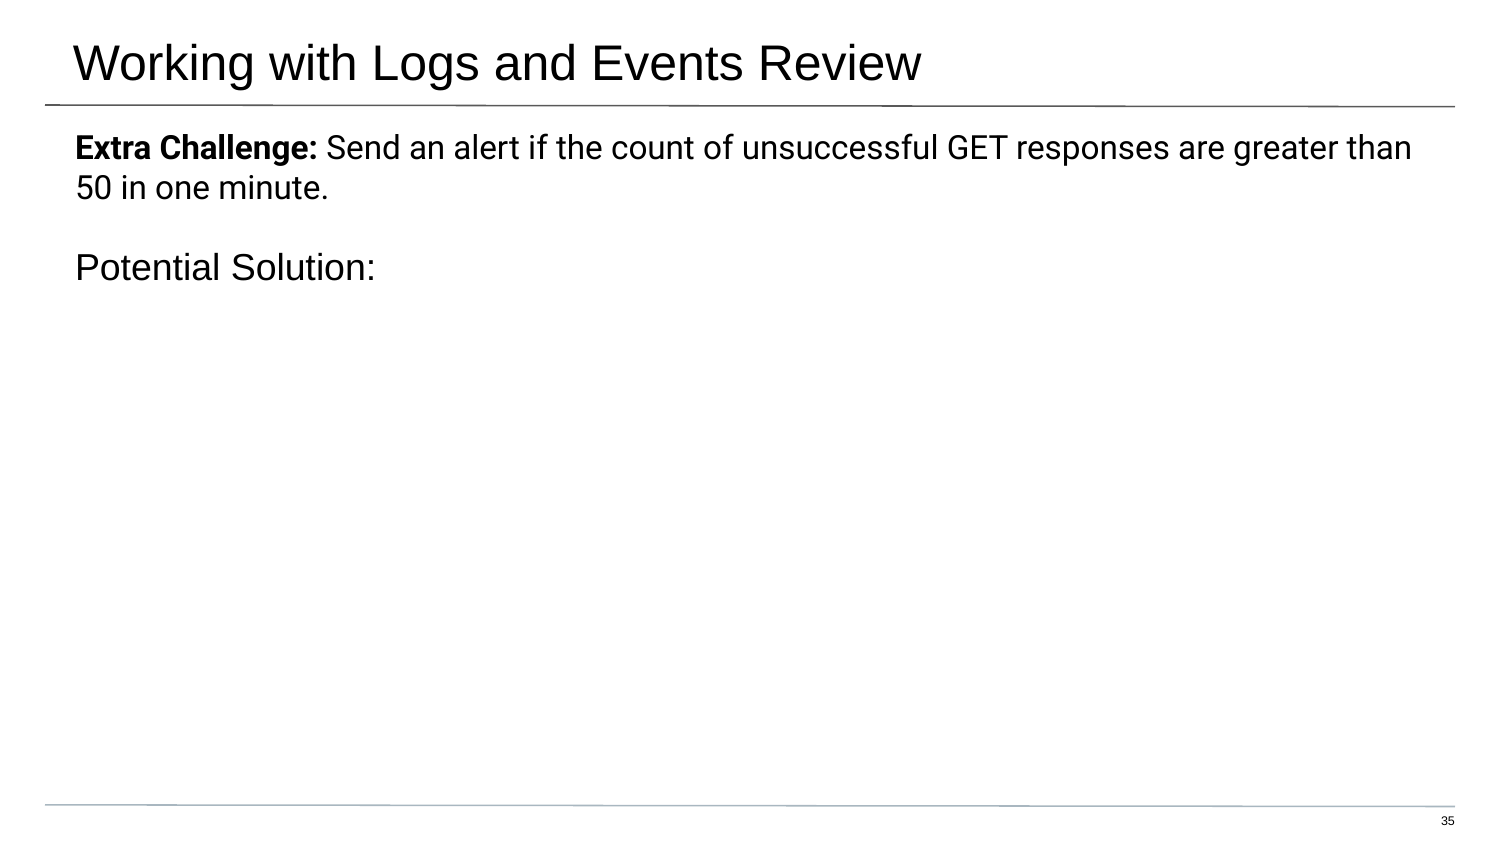

# Working with Logs and Events Review
Extra Challenge: Send an alert if the count of unsuccessful GET responses are greater than 50 in one minute.

Potential Solution:

35